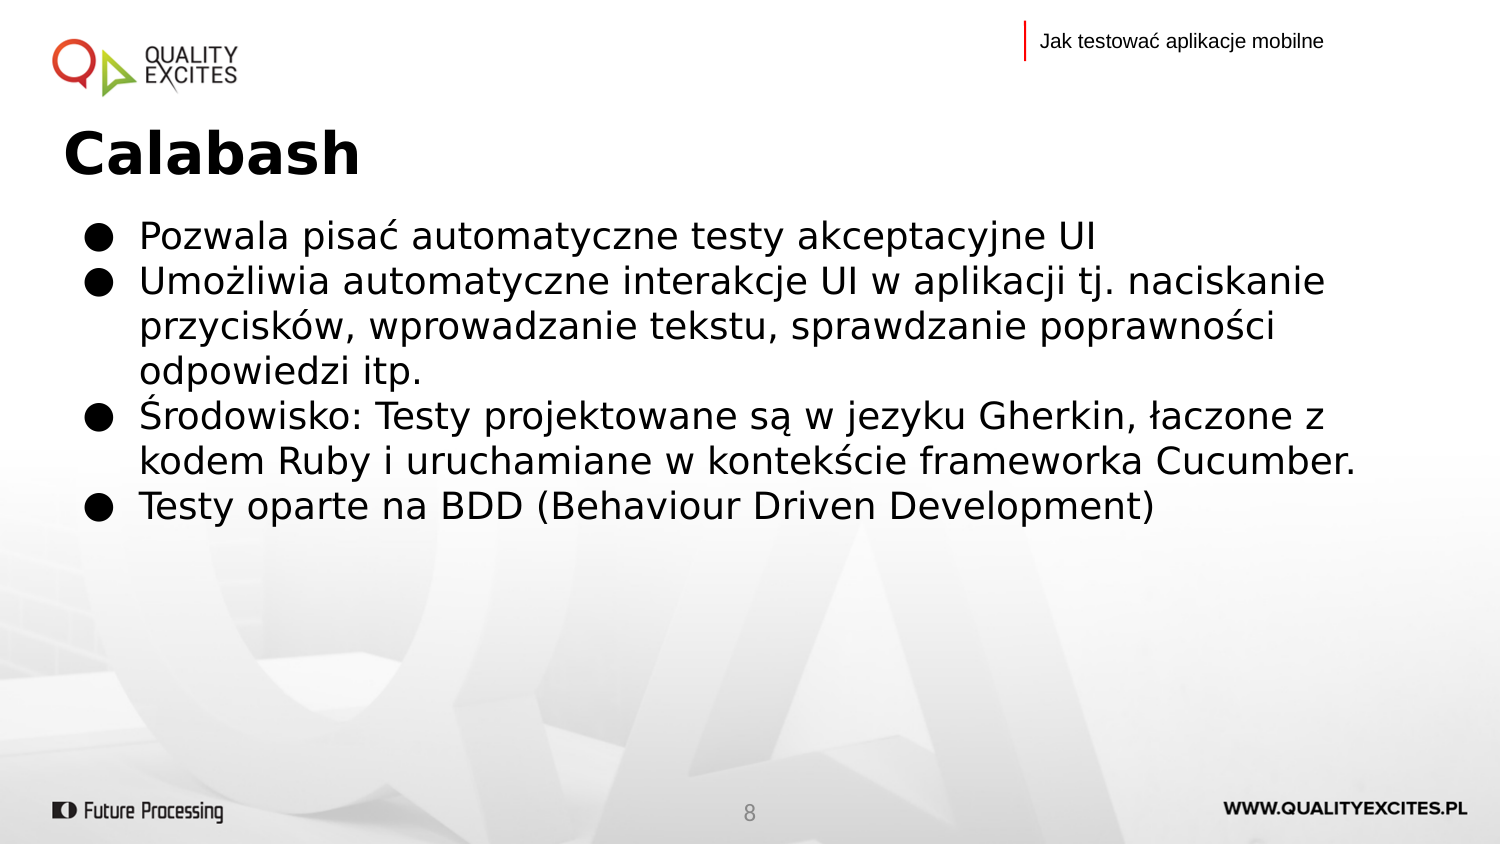

Jak testować aplikacje mobilne

Calabash

Pozwala pisać automatyczne testy akceptacyjne UI
Umożliwia automatyczne interakcje UI w aplikacji tj. naciskanie przycisków, wprowadzanie tekstu, sprawdzanie poprawności odpowiedzi itp.
Środowisko: Testy projektowane są w jezyku Gherkin, łaczone z kodem Ruby i uruchamiane w kontekście frameworka Cucumber.
Testy oparte na BDD (Behaviour Driven Development)
8